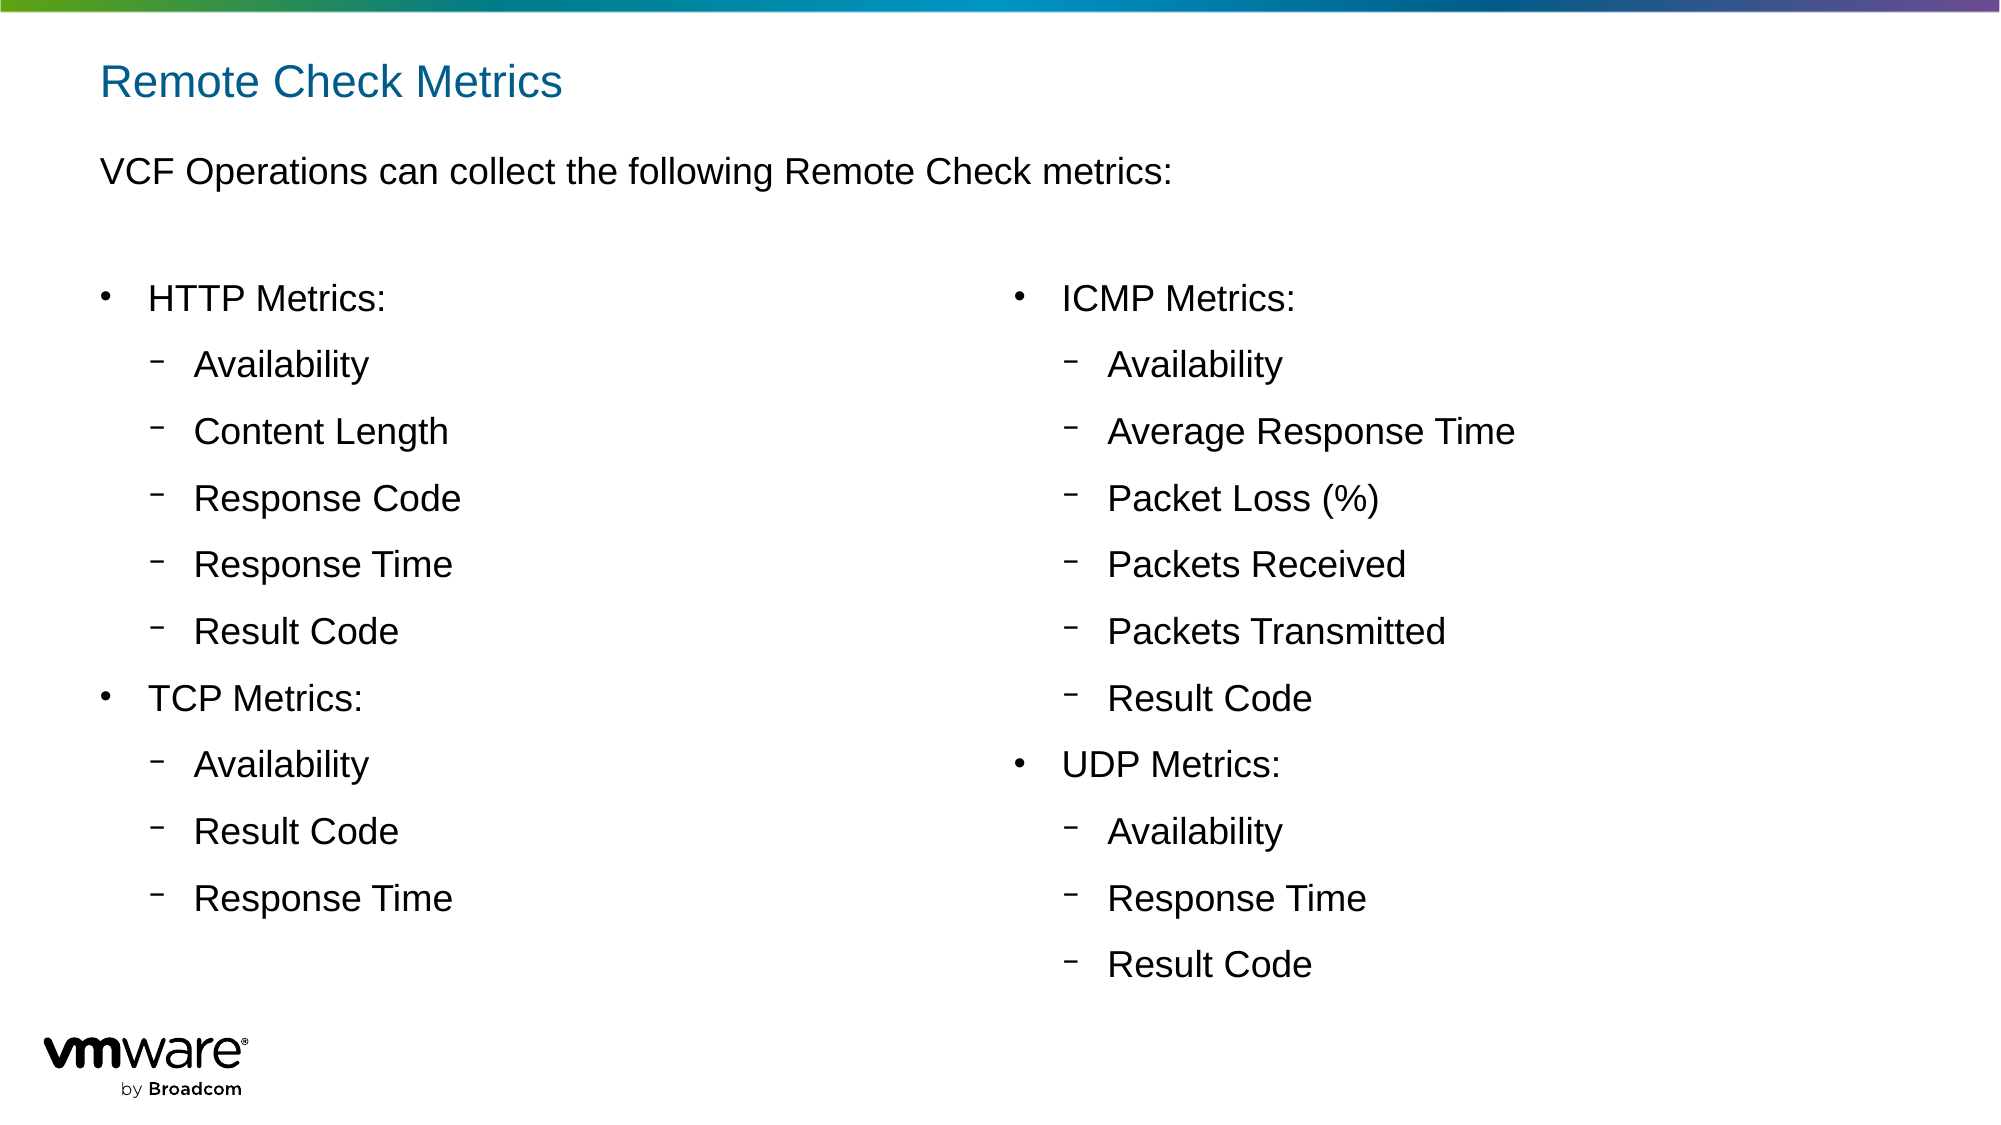

# Remote Check Metrics
VCF Operations can collect the following Remote Check metrics:
HTTP Metrics:
Availability
Content Length
Response Code
Response Time
Result Code
TCP Metrics:
Availability
Result Code
Response Time
ICMP Metrics:
Availability
Average Response Time
Packet Loss (%)
Packets Received
Packets Transmitted
Result Code
UDP Metrics:
Availability
Response Time
Result Code